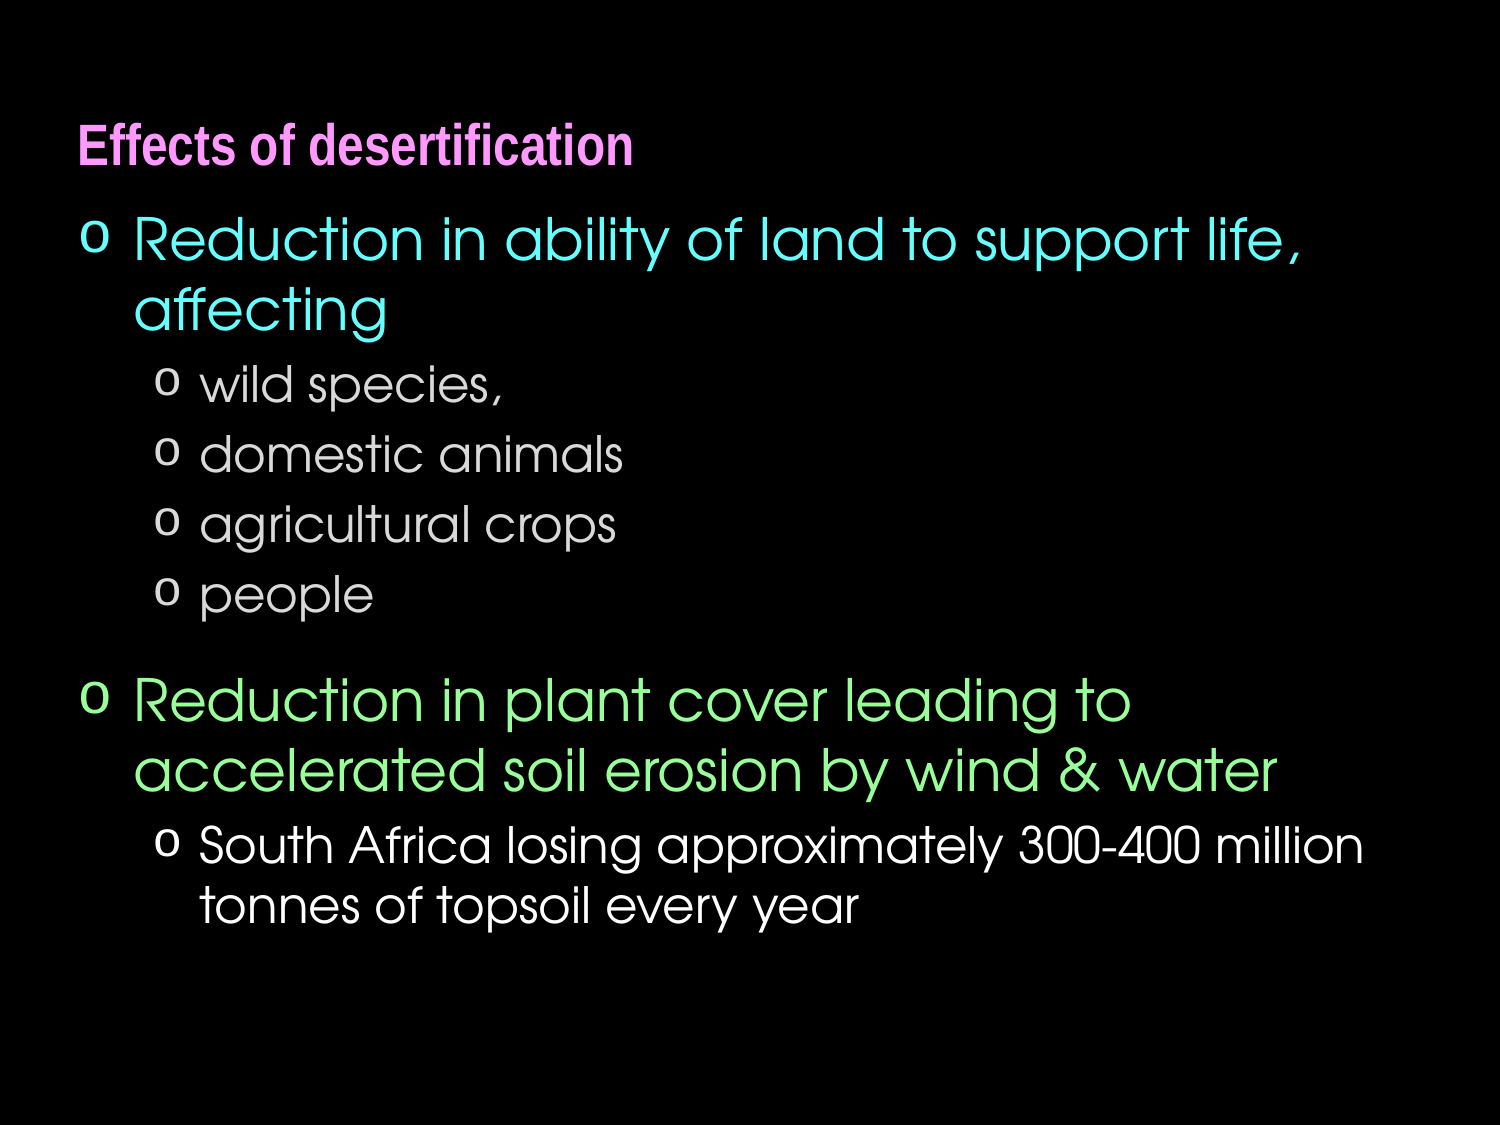

Effects of desertification
Reduction in ability of land to support life, affecting
wild species,
domestic animals
agricultural crops
people

Reduction in plant cover leading to accelerated soil erosion by wind & water
South Africa losing approximately 300-400 million tonnes of topsoil every year